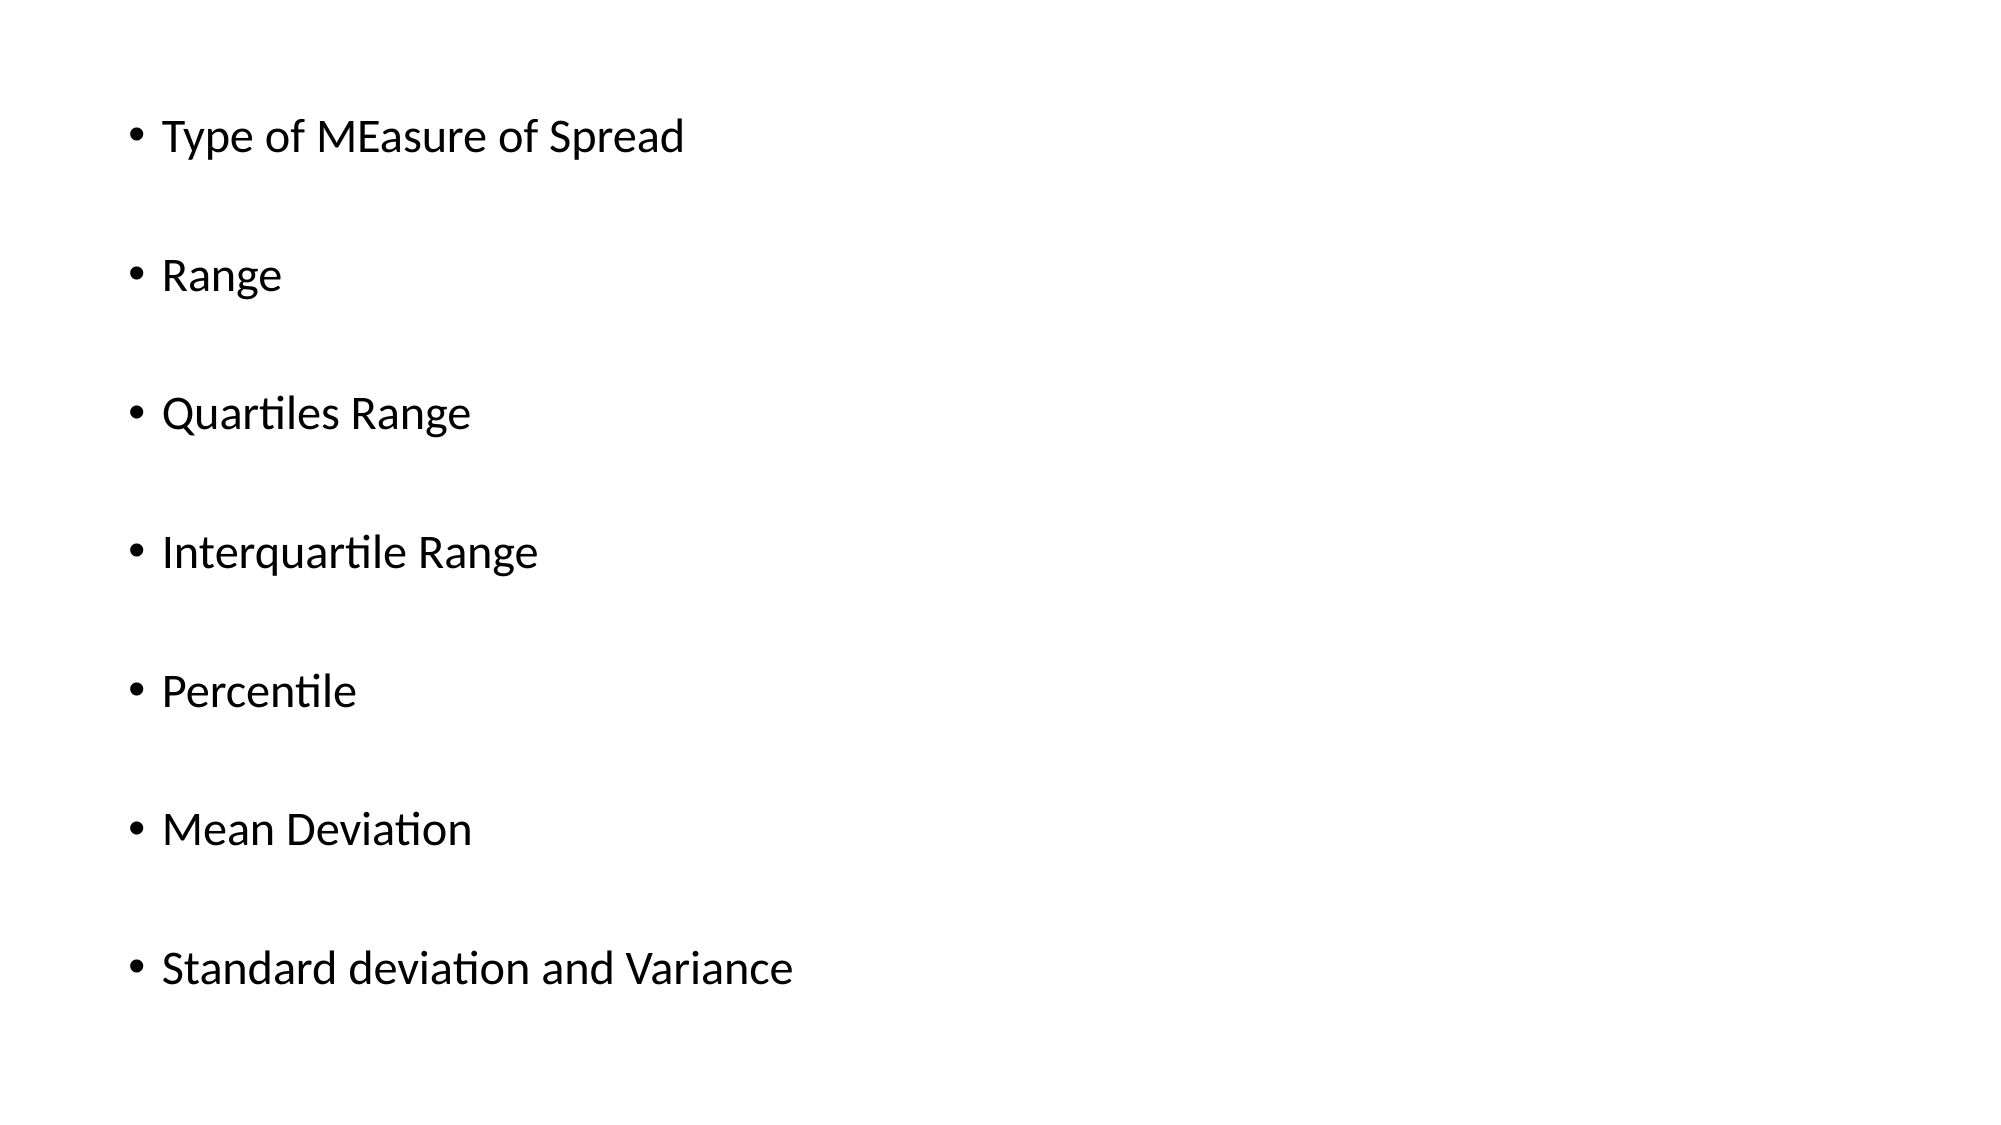

Type of MEasure of Spread

Range

Quartiles Range

Interquartile Range

Percentile

Mean Deviation

Standard deviation and Variance